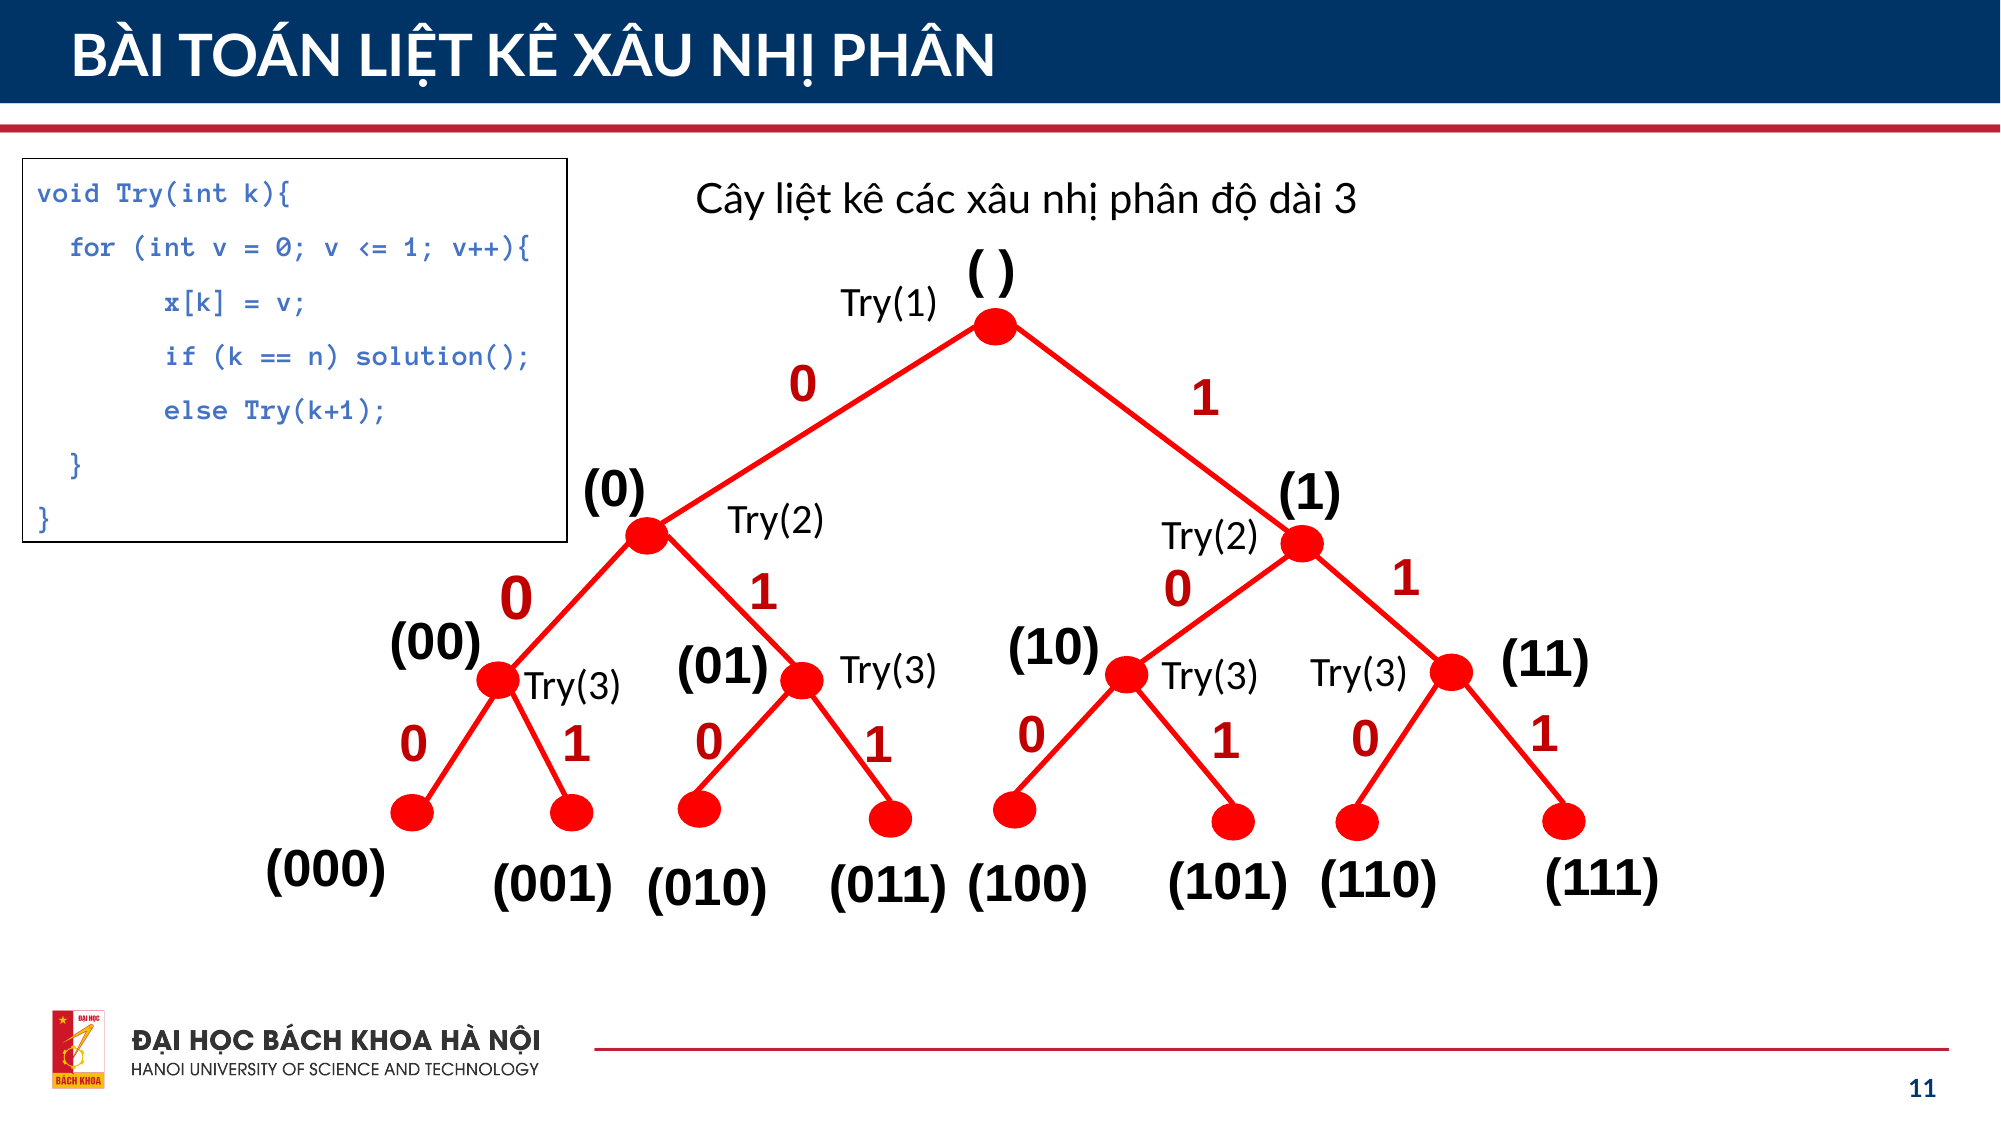

# BÀI TOÁN LIỆT KÊ XÂU NHỊ PHÂN
Cây liệt kê các xâu nhị phân độ dài 3
void Try(int k){
  for (int v = 0; v <= 1; v++){
        x[k] = v;
        if (k == n) solution();
        else Try(k+1);
  }
}
( )
Try(1)

0
1
(0)
(1)
Try(2)
Try(2)

1

0
1
0

(00)
(10)
(11)
(01)
Try(3)
Try(3)
Try(3)
Try(3)

1

0

0
1
0
0
1
1
(000)
(111)
(110)
(101)
(100)
(001)
(011)
(010)
11